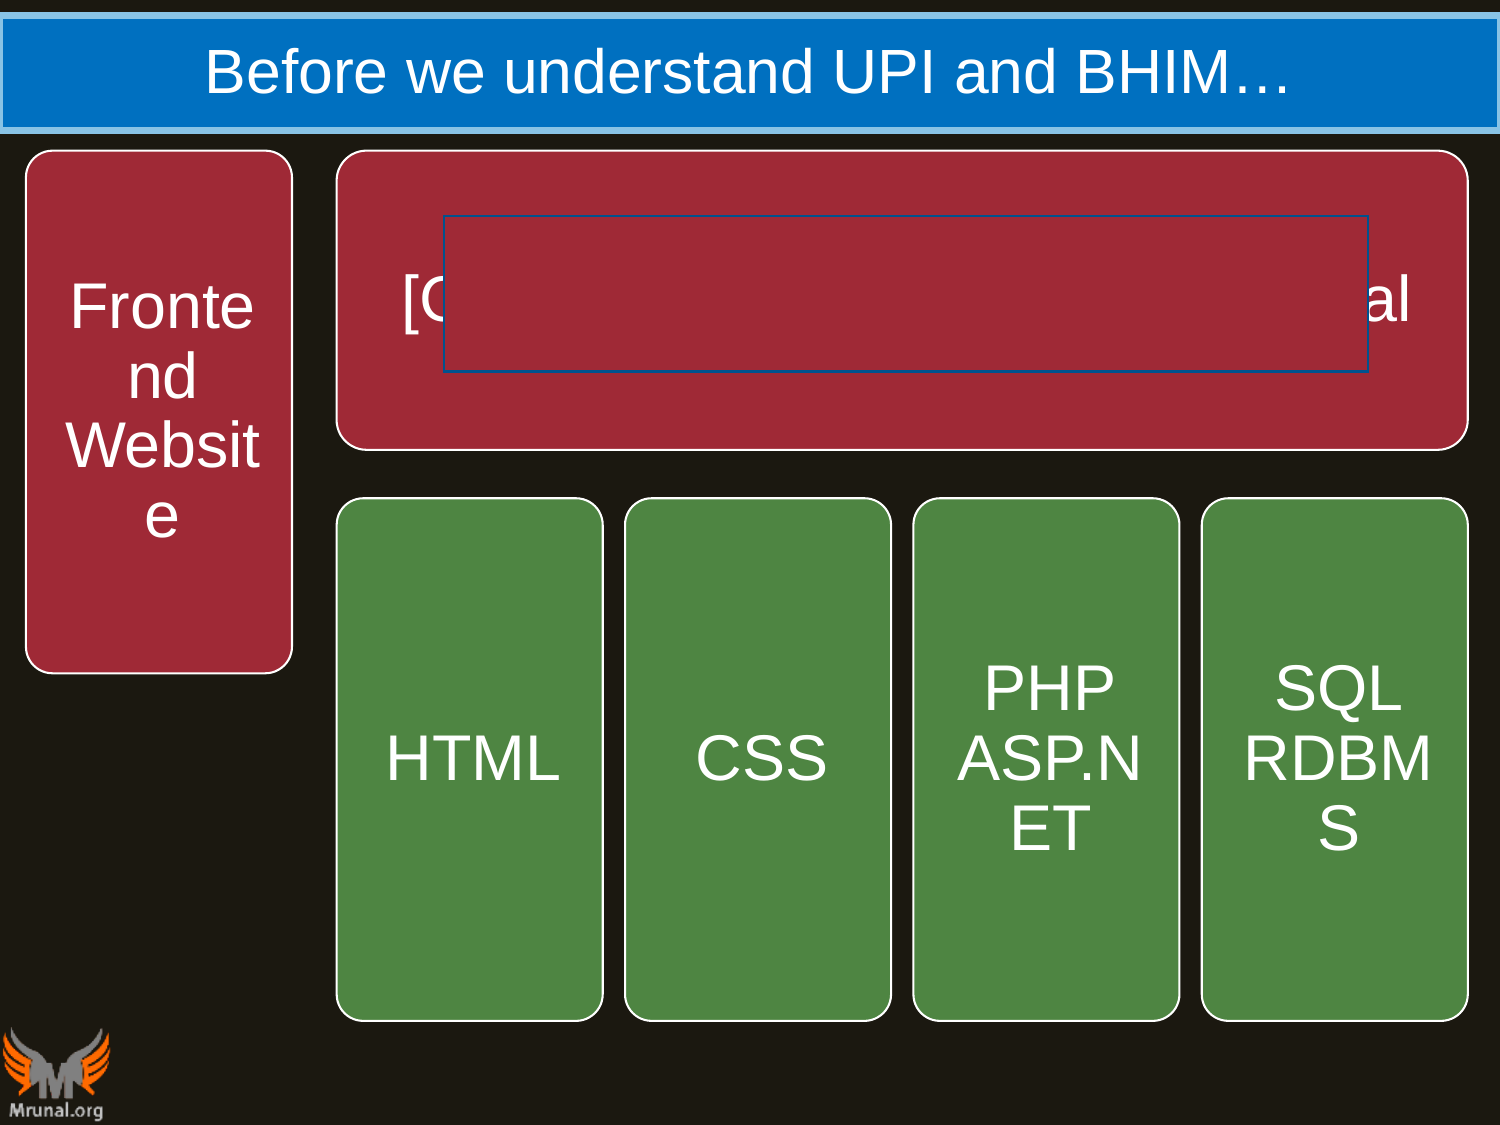

# Before we understand UPI and BHIM…
Frontend Website
[CMS]: Wordpress| Joomla | Drupal
HTML
CSS
PHP
ASP.NET
SQL
RDBMS